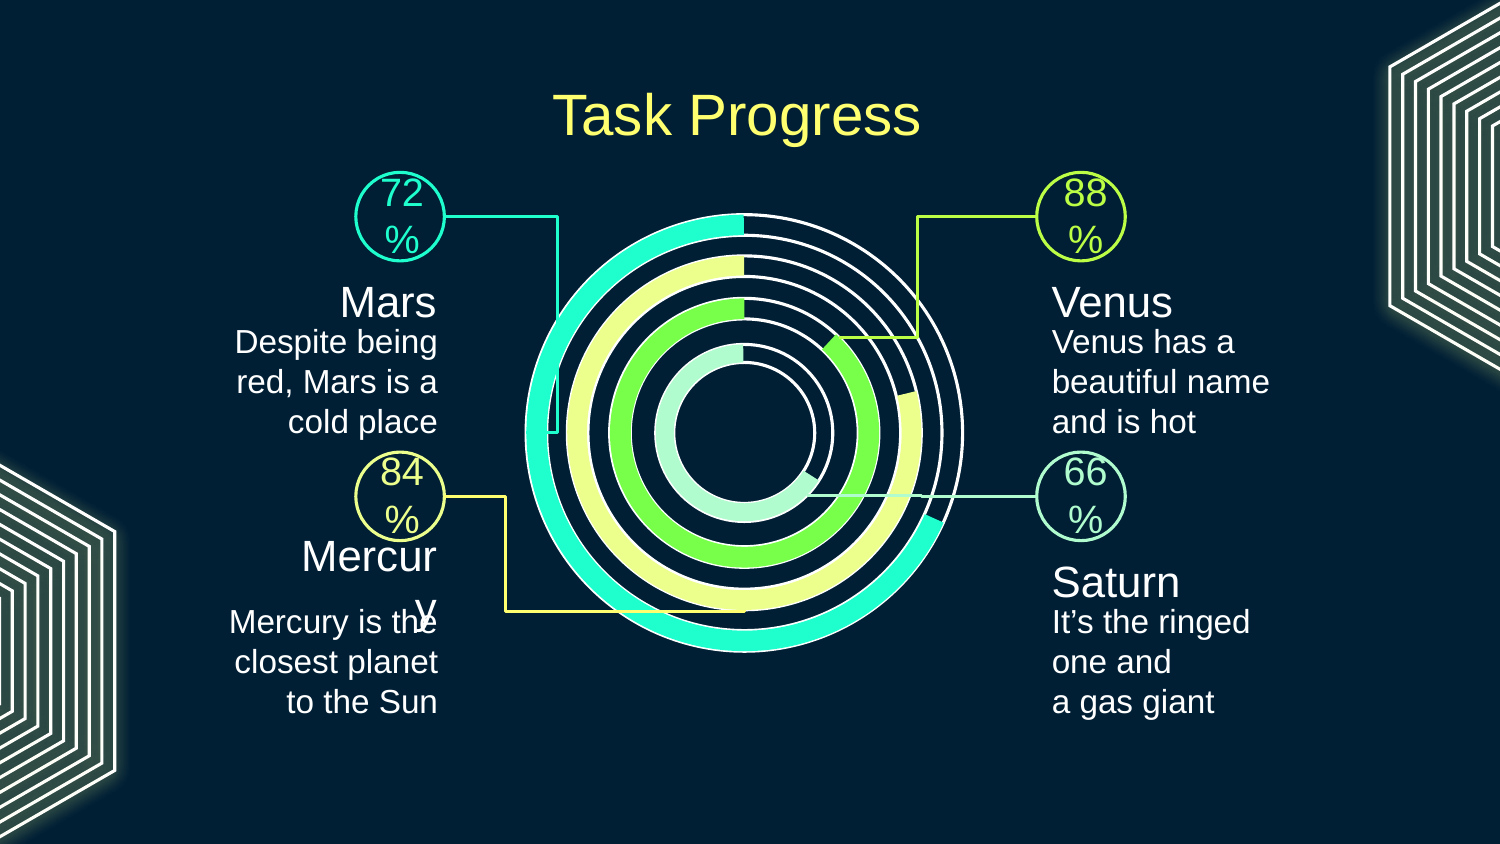

# Task Progress

72%
88%

Mars
Venus

Despite being red, Mars is a cold place
Venus has a beautiful name and is hot

66%
84%
Mercury
Saturn
Mercury is the closest planet to the Sun
It’s the ringed one and
a gas giant